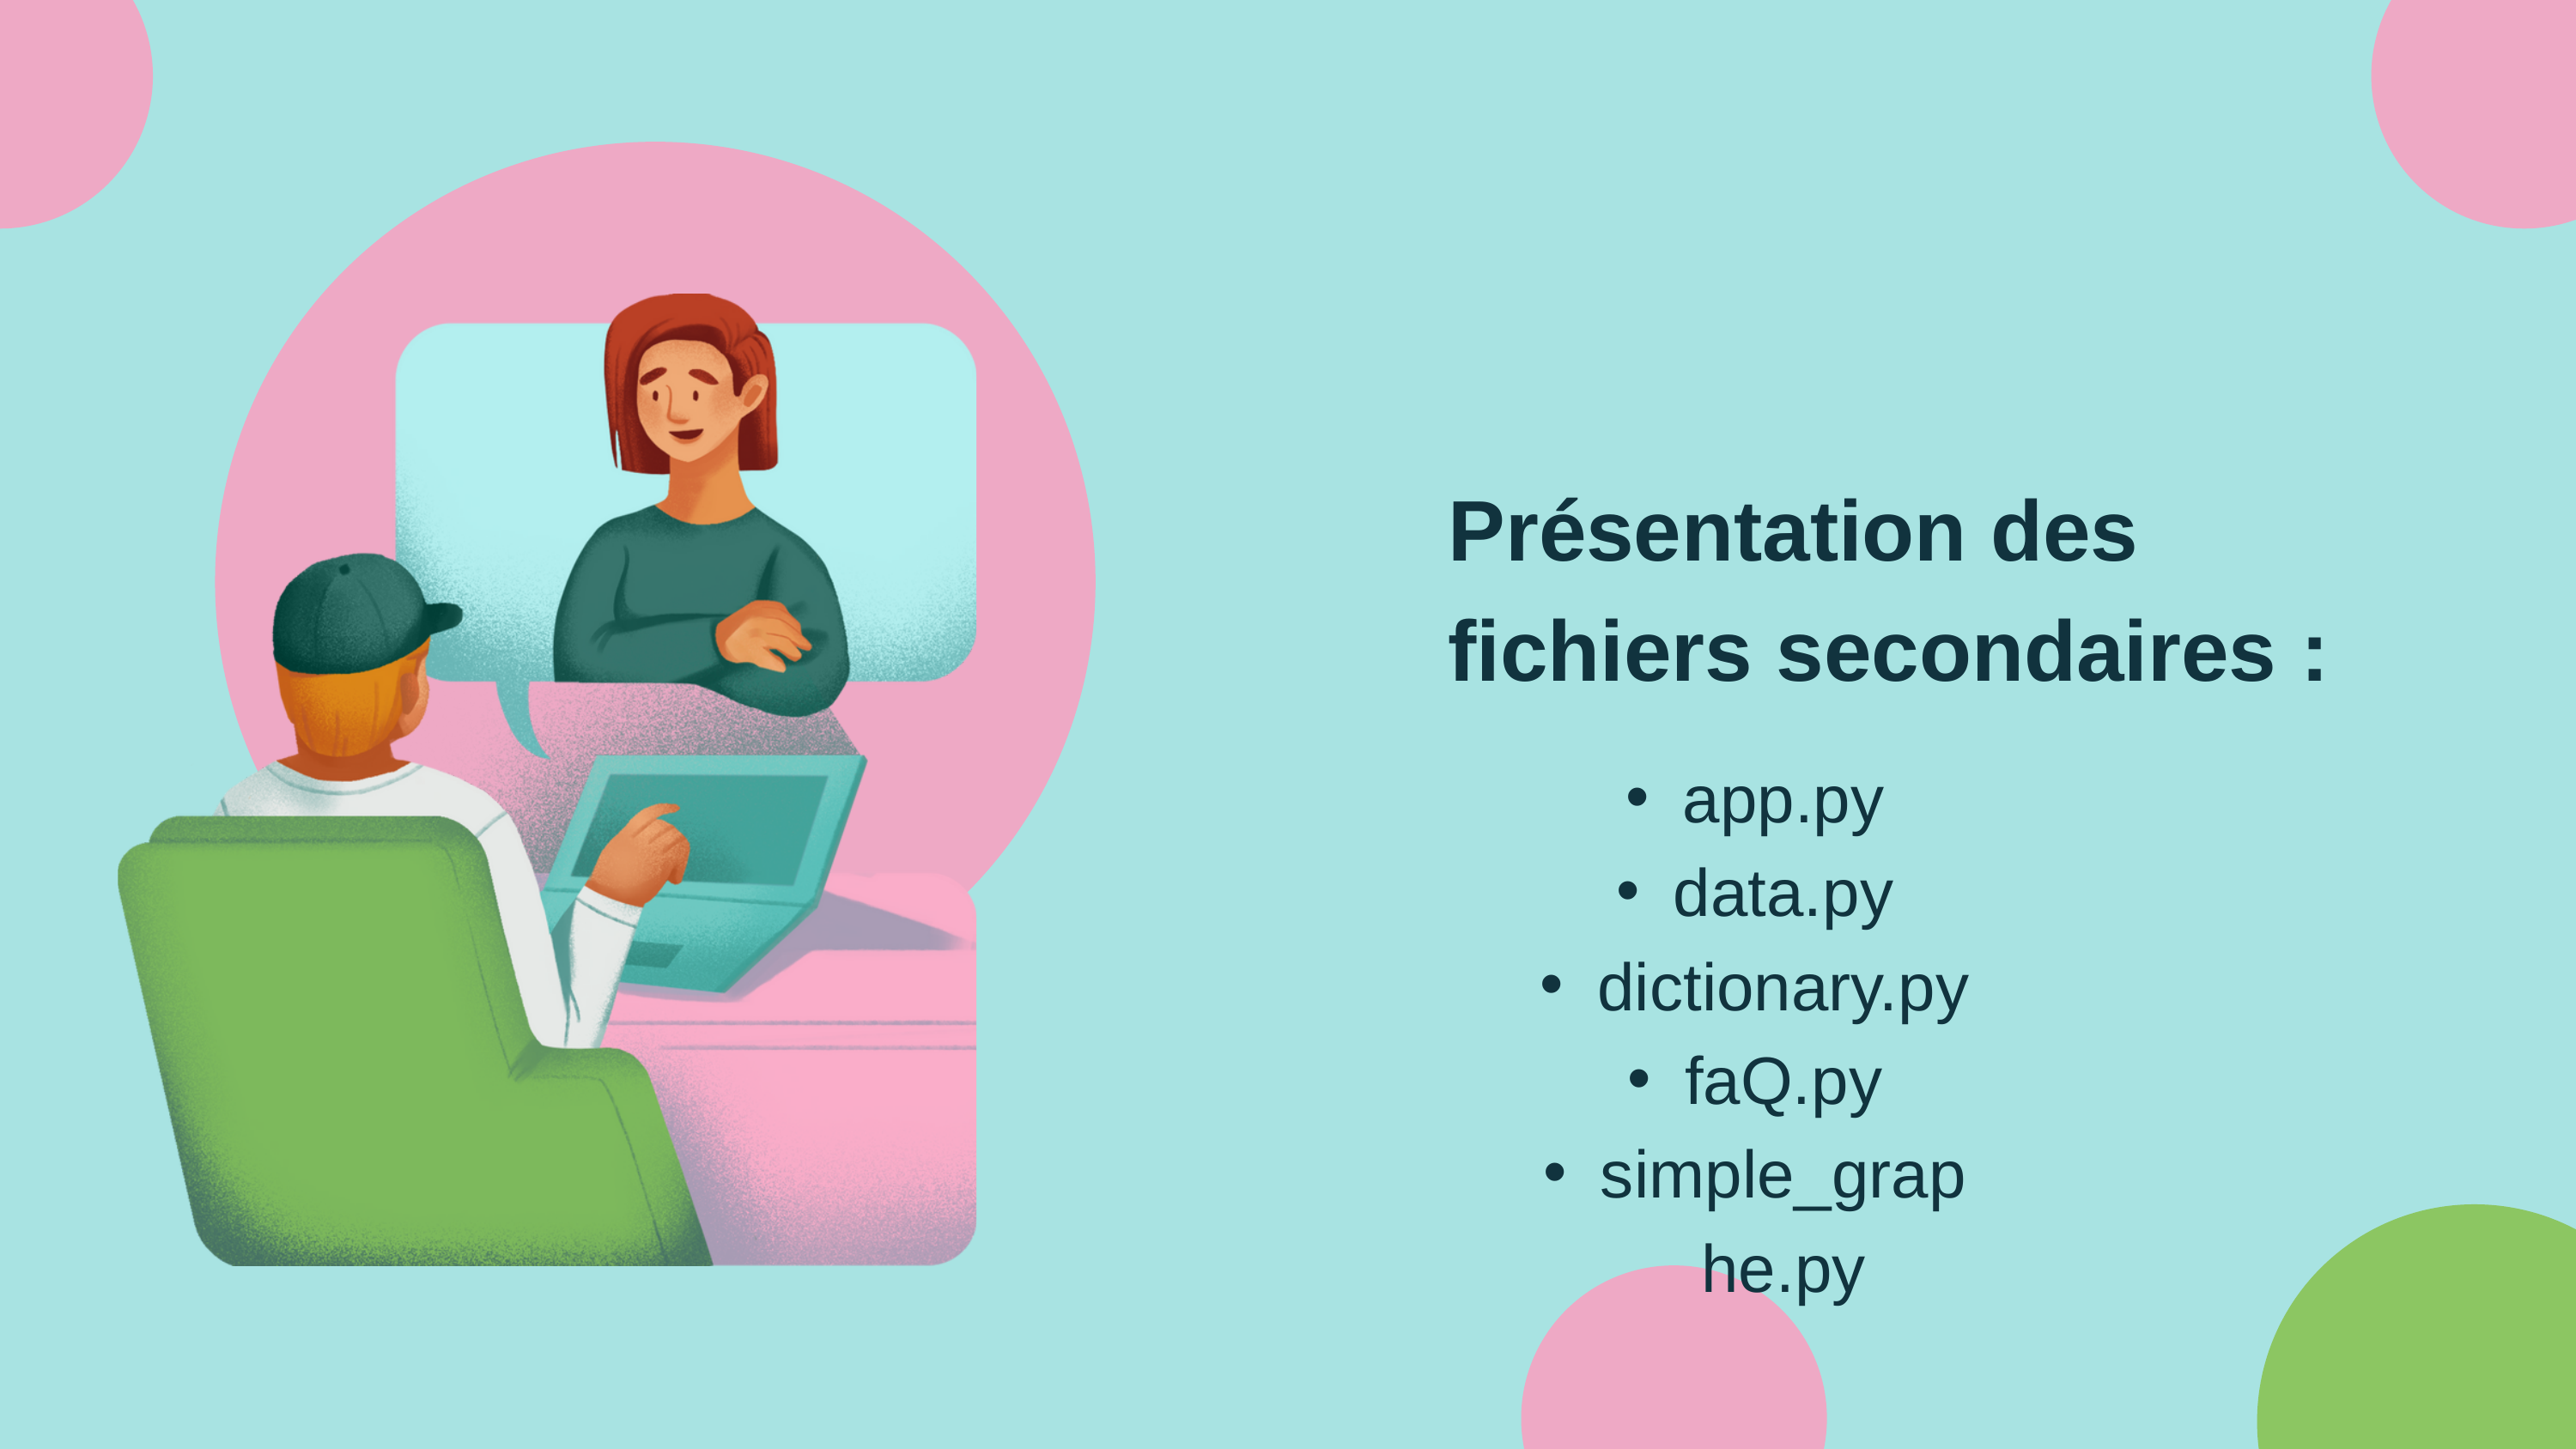

Présentation des fichiers secondaires :
app.py
data.py
dictionary.py
faQ.py
simple_graphe.py